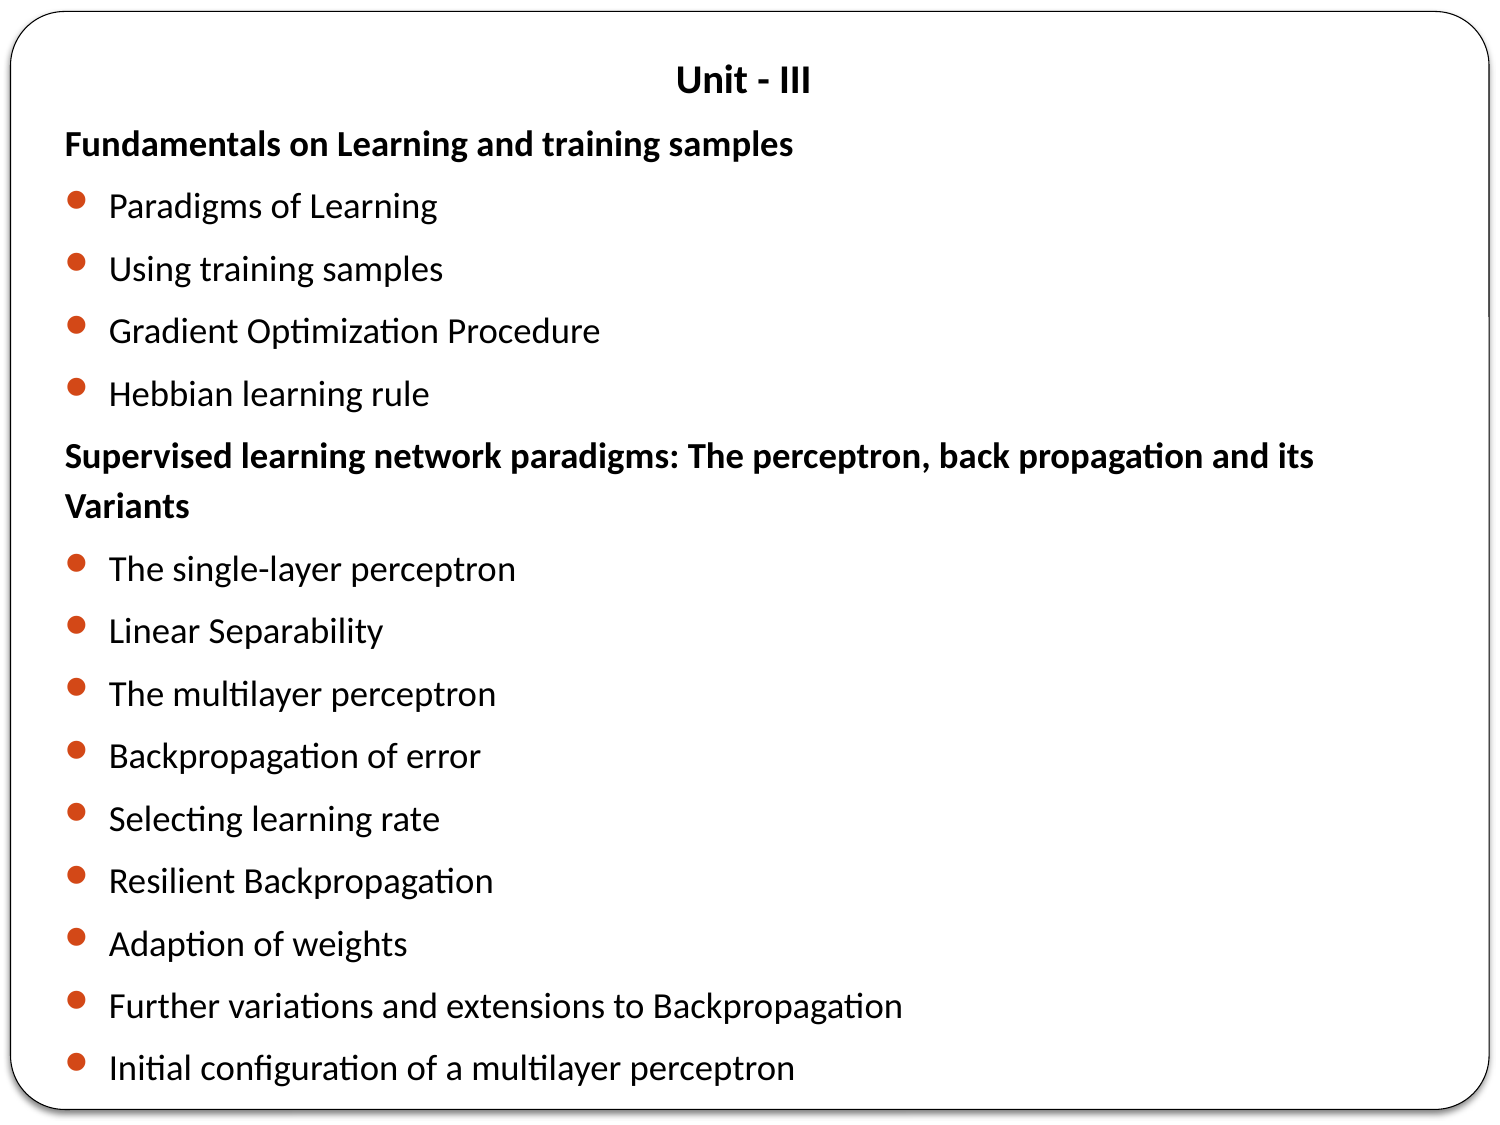

Unit - III
Fundamentals on Learning and training samples
Paradigms of Learning
Using training samples
Gradient Optimization Procedure
Hebbian learning rule
Supervised learning network paradigms: The perceptron, back propagation and its Variants
The single-layer perceptron
Linear Separability
The multilayer perceptron
Backpropagation of error
Selecting learning rate
Resilient Backpropagation
Adaption of weights
Further variations and extensions to Backpropagation
Initial configuration of a multilayer perceptron